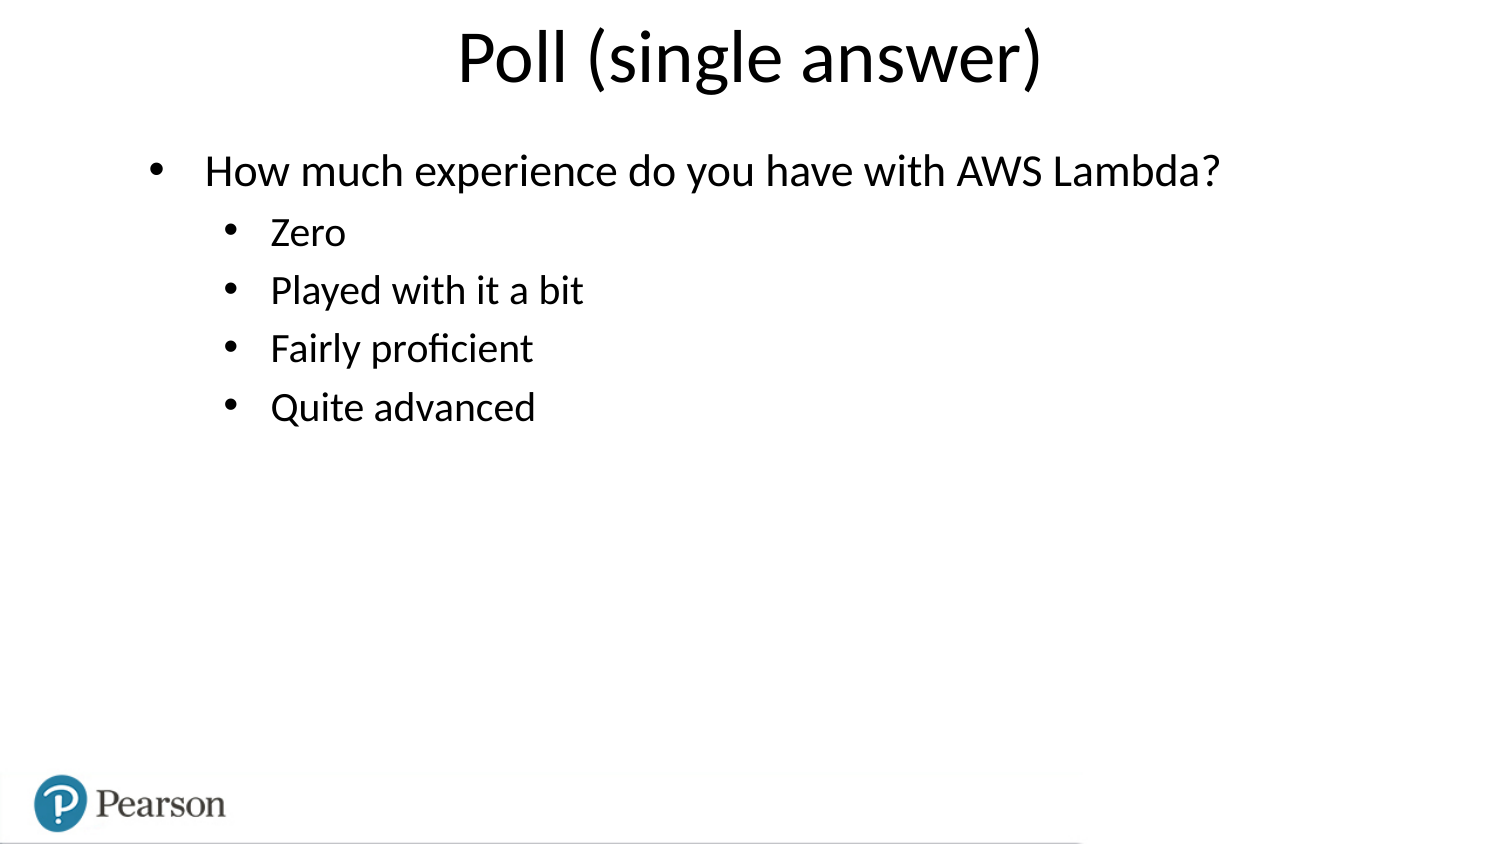

# Poll (single answer)
How much experience do you have with AWS Lambda?
Zero
Played with it a bit
Fairly proficient
Quite advanced